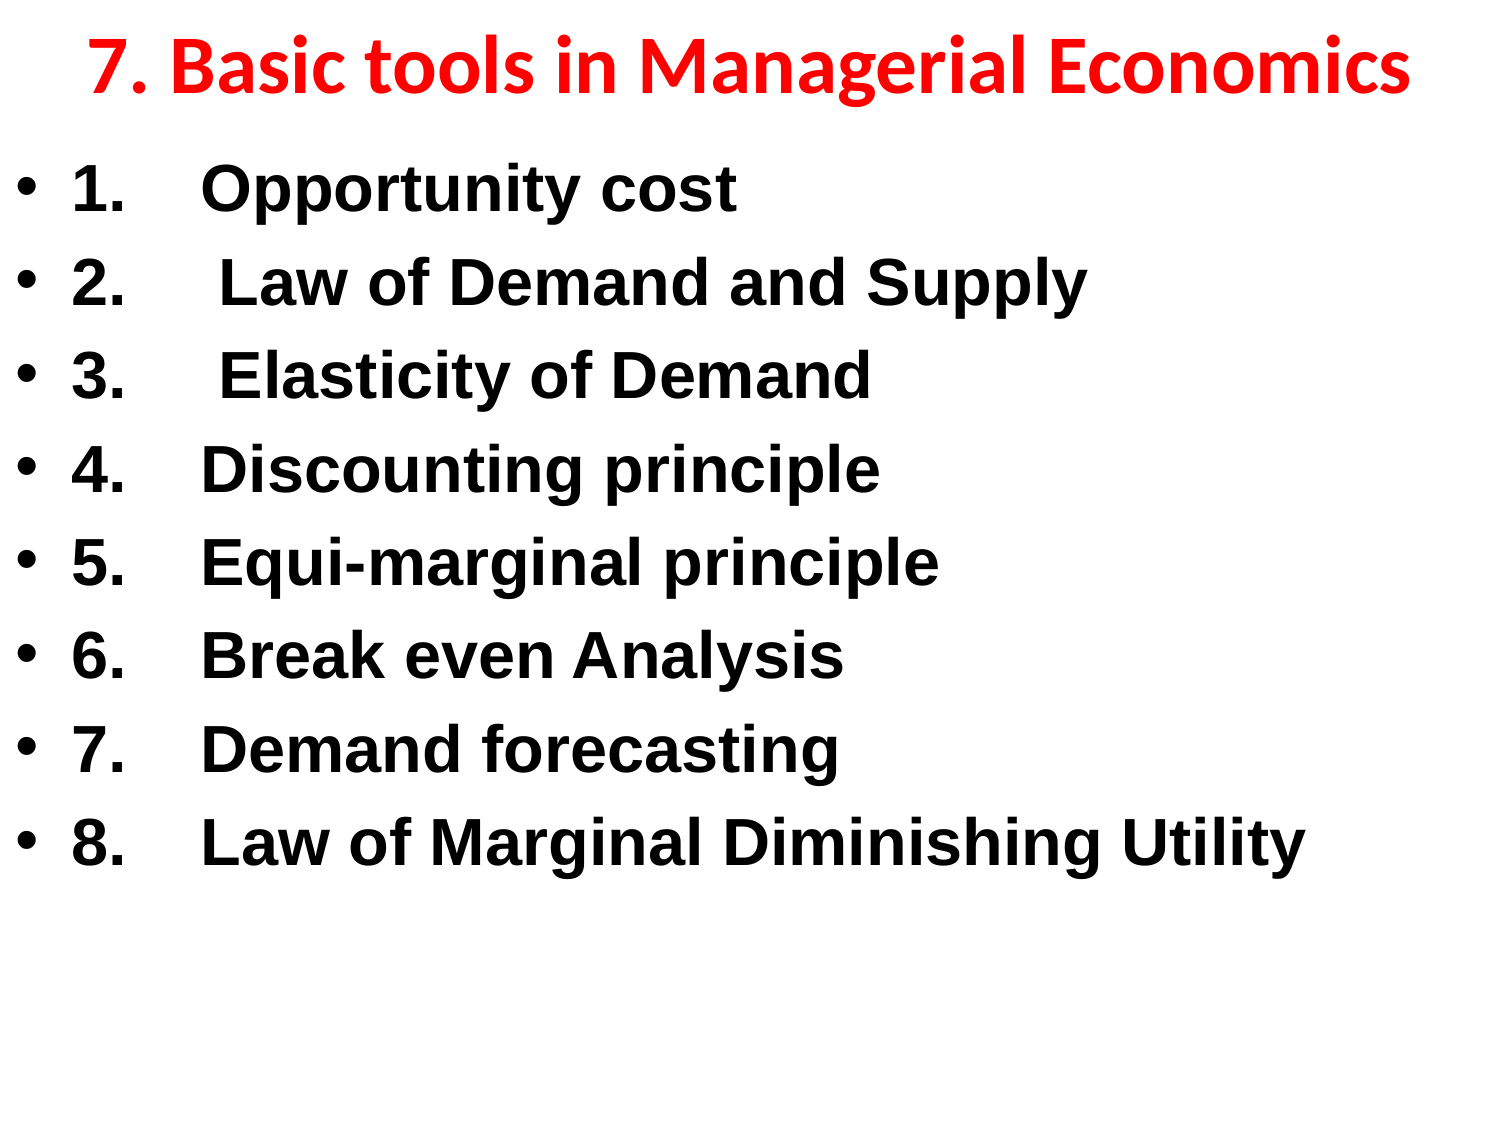

# 7. Basic tools in Managerial Economics
1.    Opportunity cost
2.     Law of Demand and Supply
3.     Elasticity of Demand
4.    Discounting principle
5.    Equi-marginal principle
6.    Break even Analysis
7.    Demand forecasting
8.    Law of Marginal Diminishing Utility